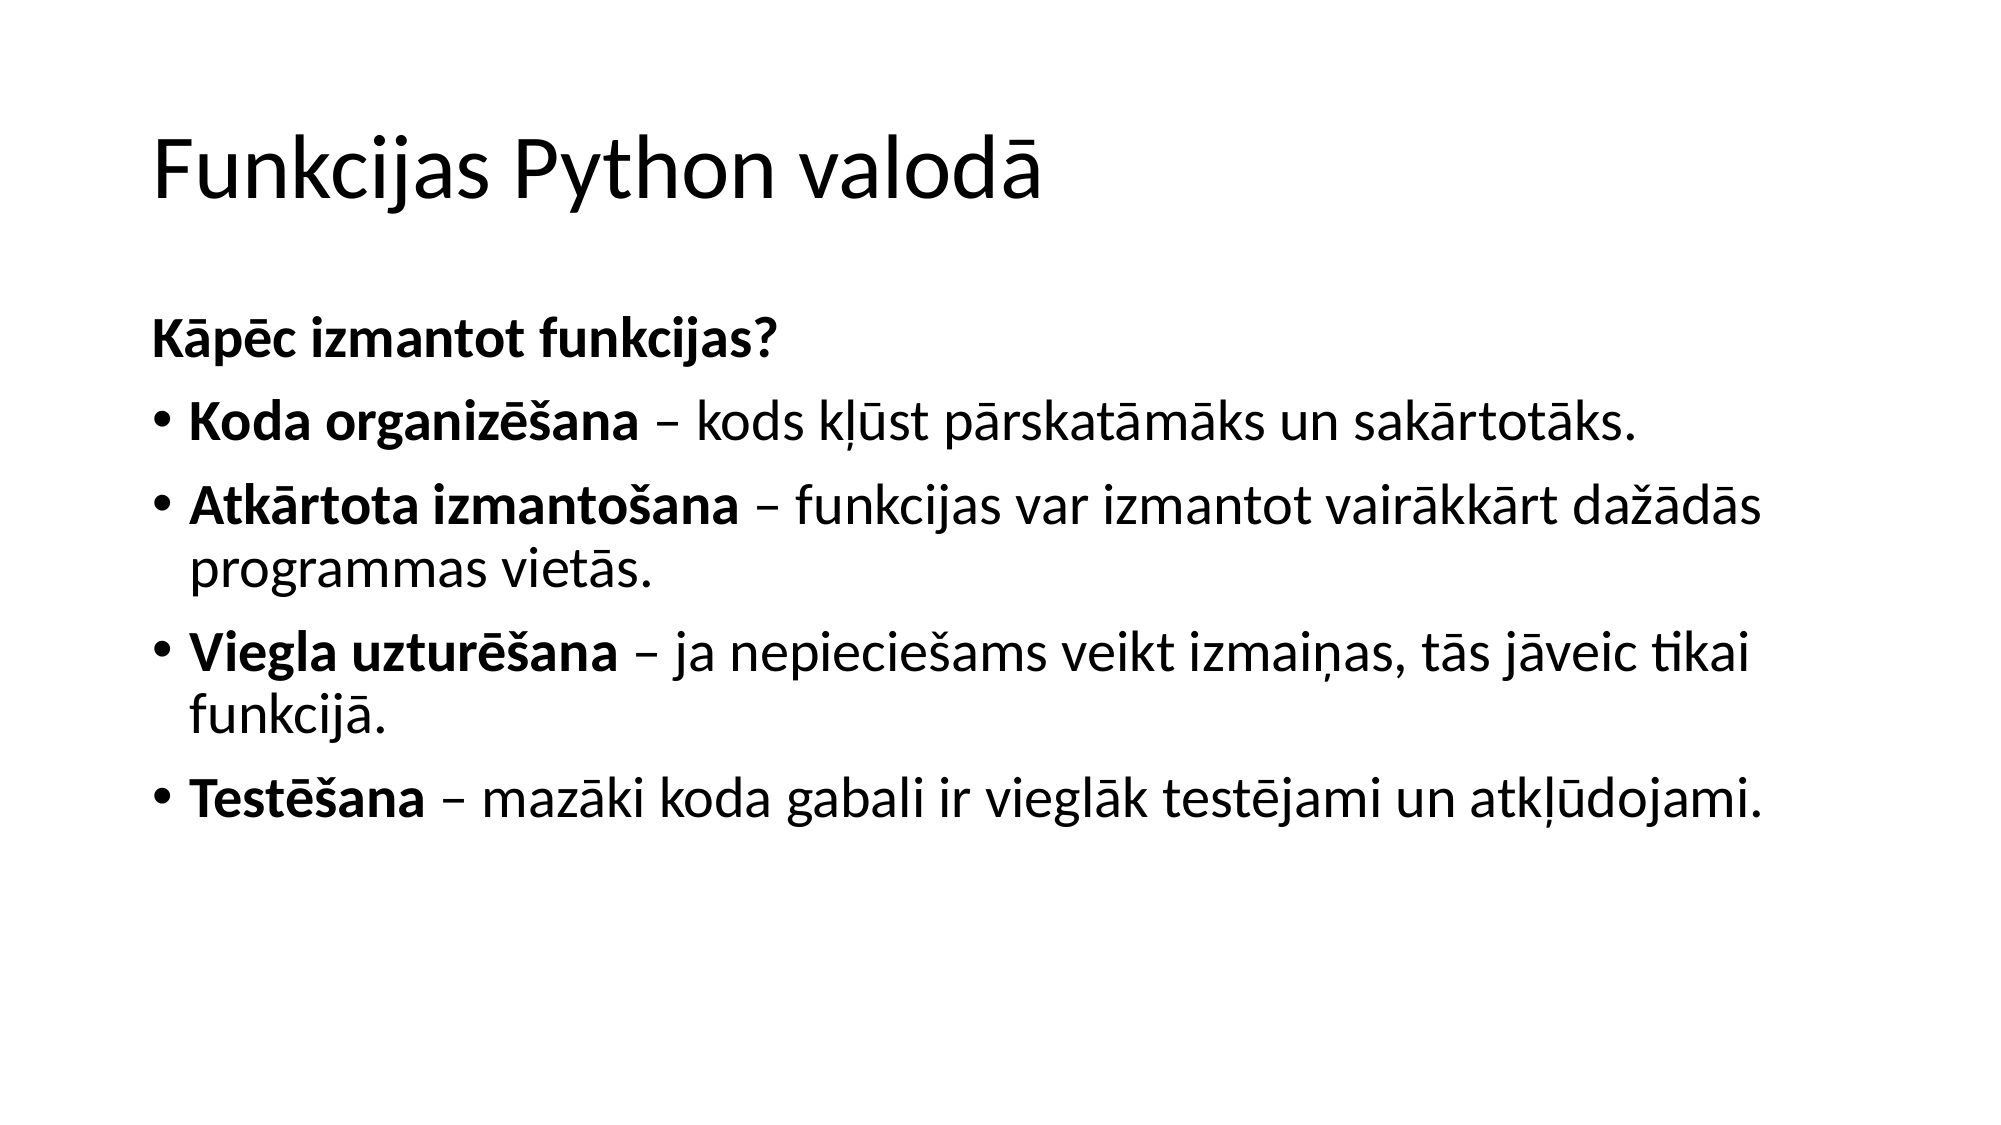

# Funkcijas Python valodā
Kāpēc izmantot funkcijas?
Koda organizēšana – kods kļūst pārskatāmāks un sakārtotāks.
Atkārtota izmantošana – funkcijas var izmantot vairākkārt dažādās programmas vietās.
Viegla uzturēšana – ja nepieciešams veikt izmaiņas, tās jāveic tikai funkcijā.
Testēšana – mazāki koda gabali ir vieglāk testējami un atkļūdojami.